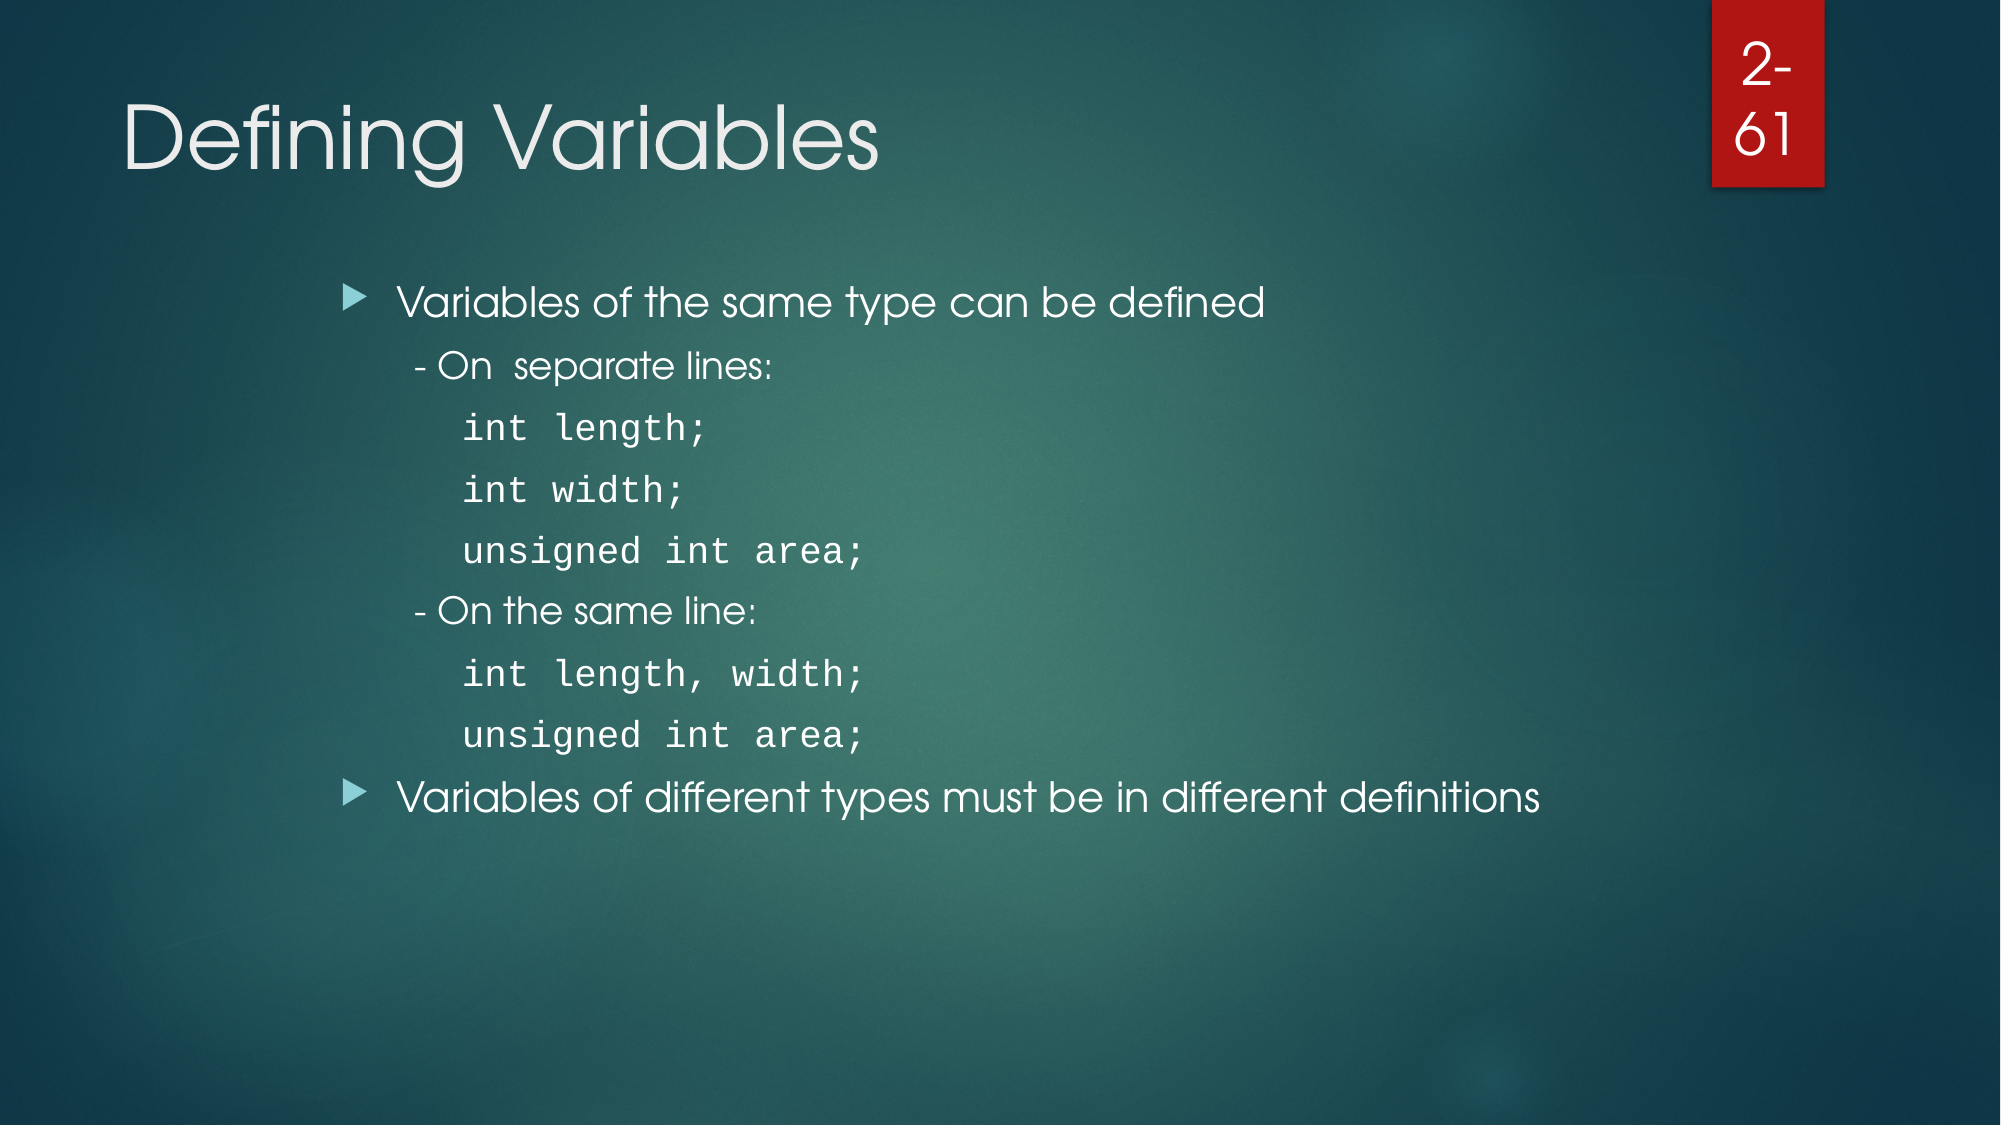

2-61
# Defining Variables
Variables of the same type can be defined
- On  separate lines:
	int length;
	int width;
	unsigned int area;
- On the same line:
	int length, width;
	unsigned int area;
Variables of different types must be in different definitions